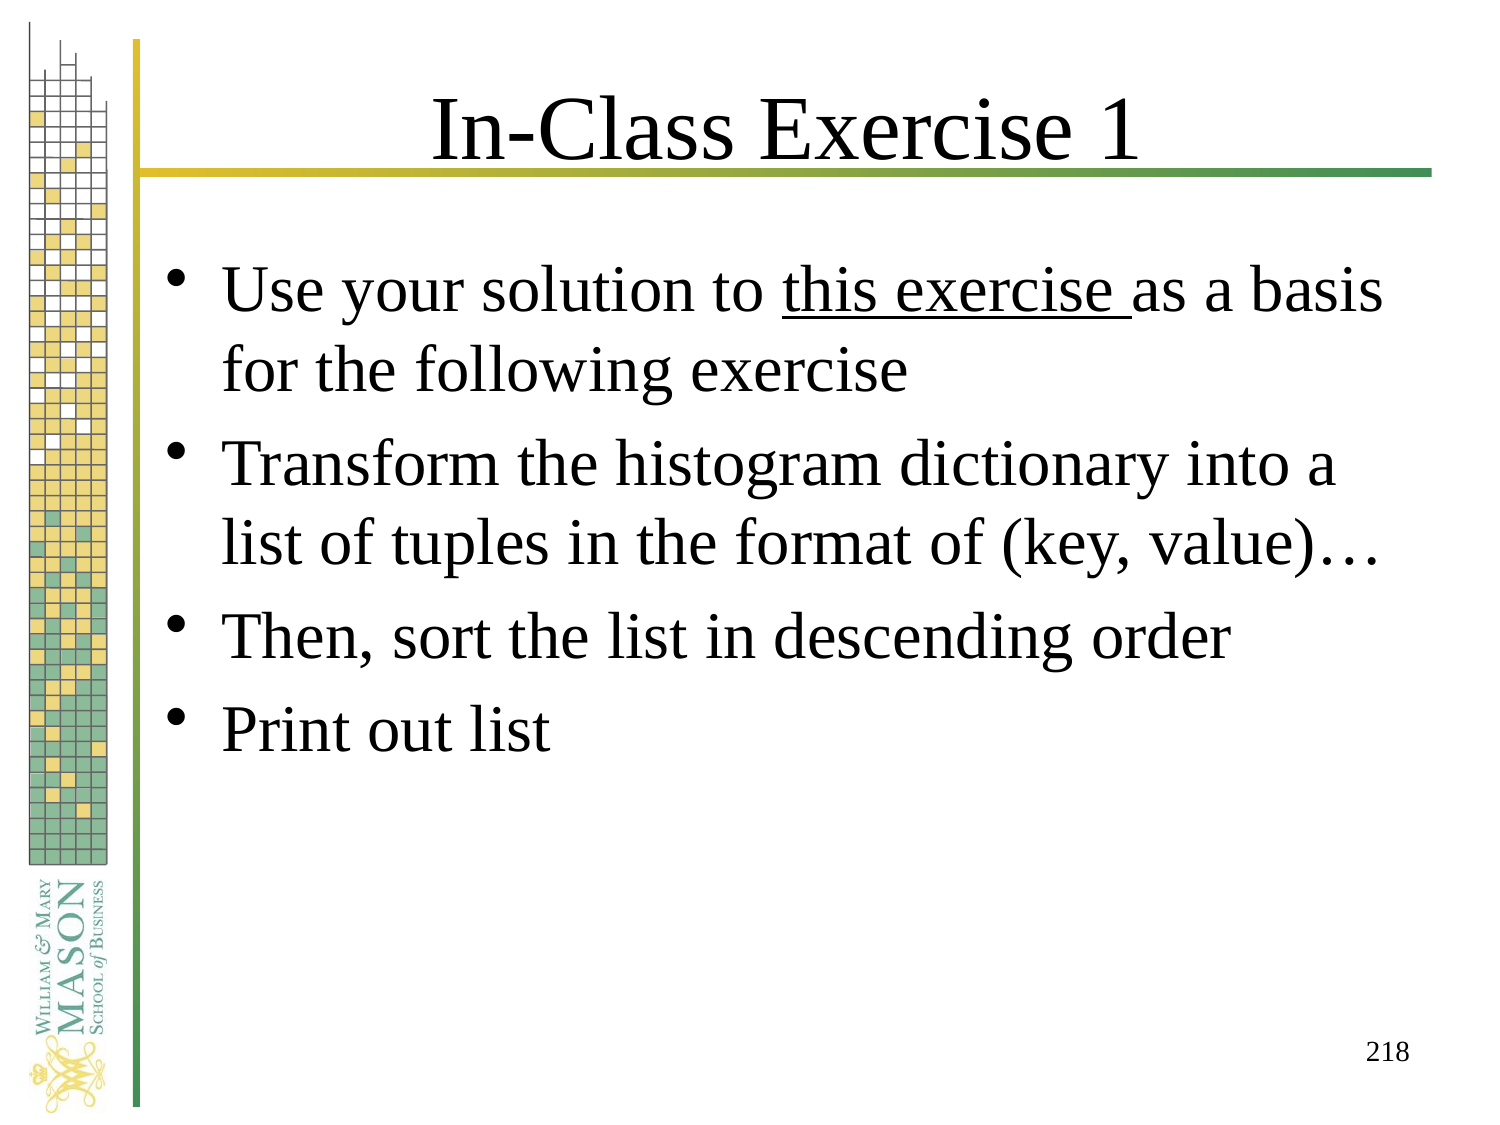

# In-Class Exercise 1
Use your solution to this exercise as a basis for the following exercise
Transform the histogram dictionary into a list of tuples in the format of (key, value)…
Then, sort the list in descending order
Print out list
218